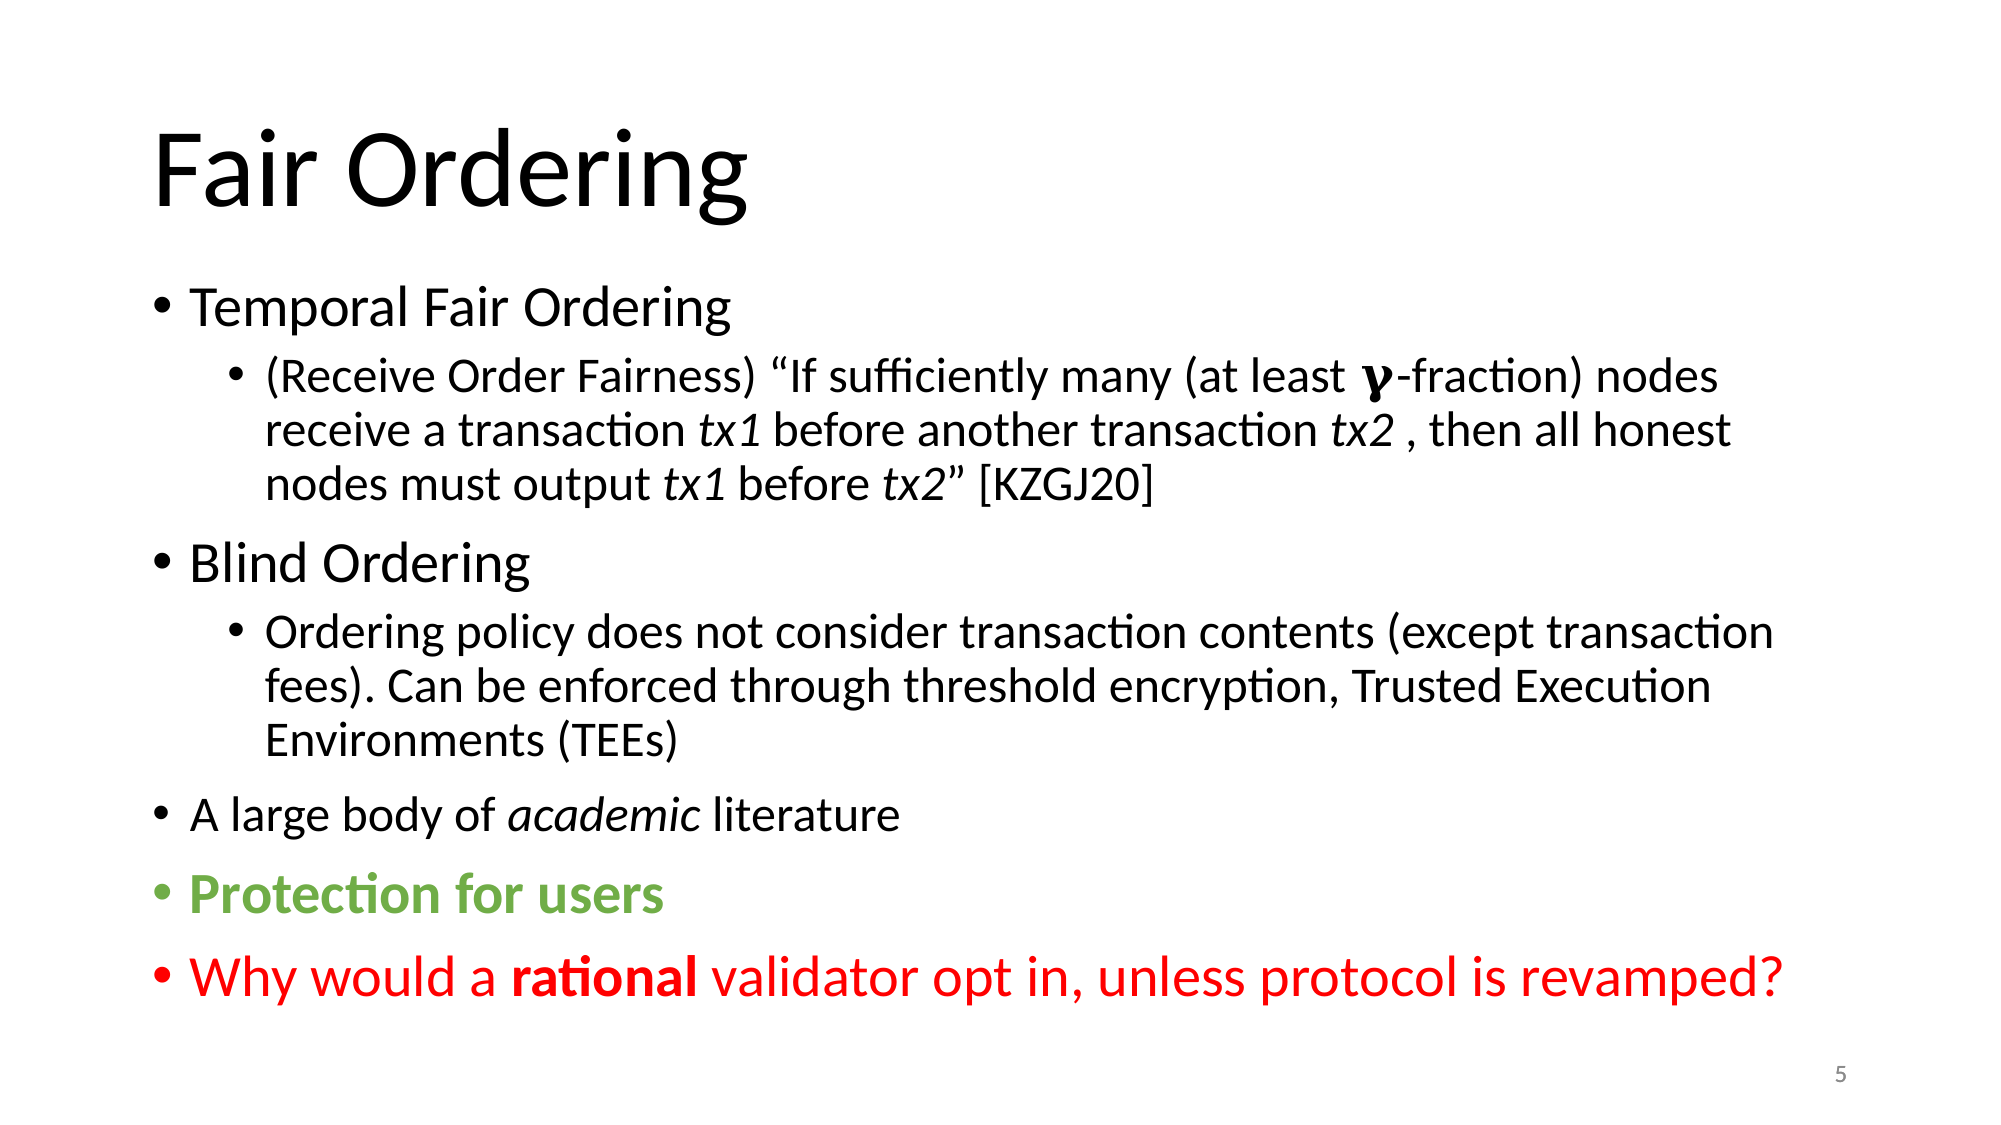

# Fair Ordering
Temporal Fair Ordering
(Receive Order Fairness) “If sufficiently many (at least 𝛄-fraction) nodes receive a transaction tx1 before another transaction tx2 , then all honest nodes must output tx1 before tx2” [KZGJ20]
Blind Ordering
Ordering policy does not consider transaction contents (except transaction fees). Can be enforced through threshold encryption, Trusted Execution Environments (TEEs)
A large body of academic literature
Protection for users
Why would a rational validator opt in, unless protocol is revamped?